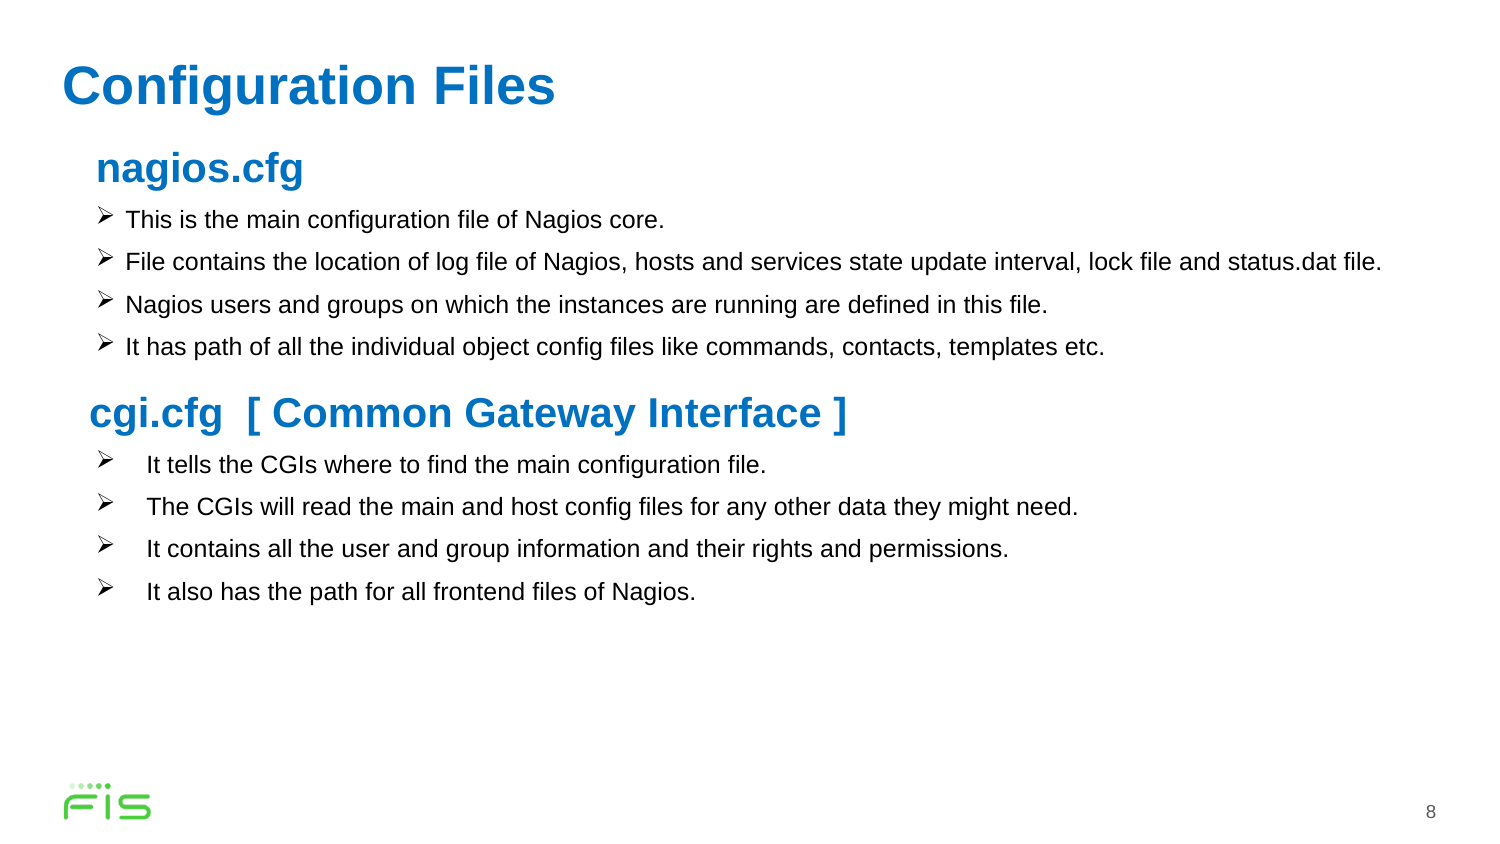

# Configuration Files
nagios.cfg
This is the main configuration file of Nagios core.
File contains the location of log file of Nagios, hosts and services state update interval, lock file and status.dat file.
Nagios users and groups on which the instances are running are defined in this file.
It has path of all the individual object config files like commands, contacts, templates etc.
  cgi.cfg  [ Common Gateway Interface ]
   It tells the CGIs where to find the main configuration file.
   The CGIs will read the main and host config files for any other data they might need.
   It contains all the user and group information and their rights and permissions.
   It also has the path for all frontend files of Nagios.

8